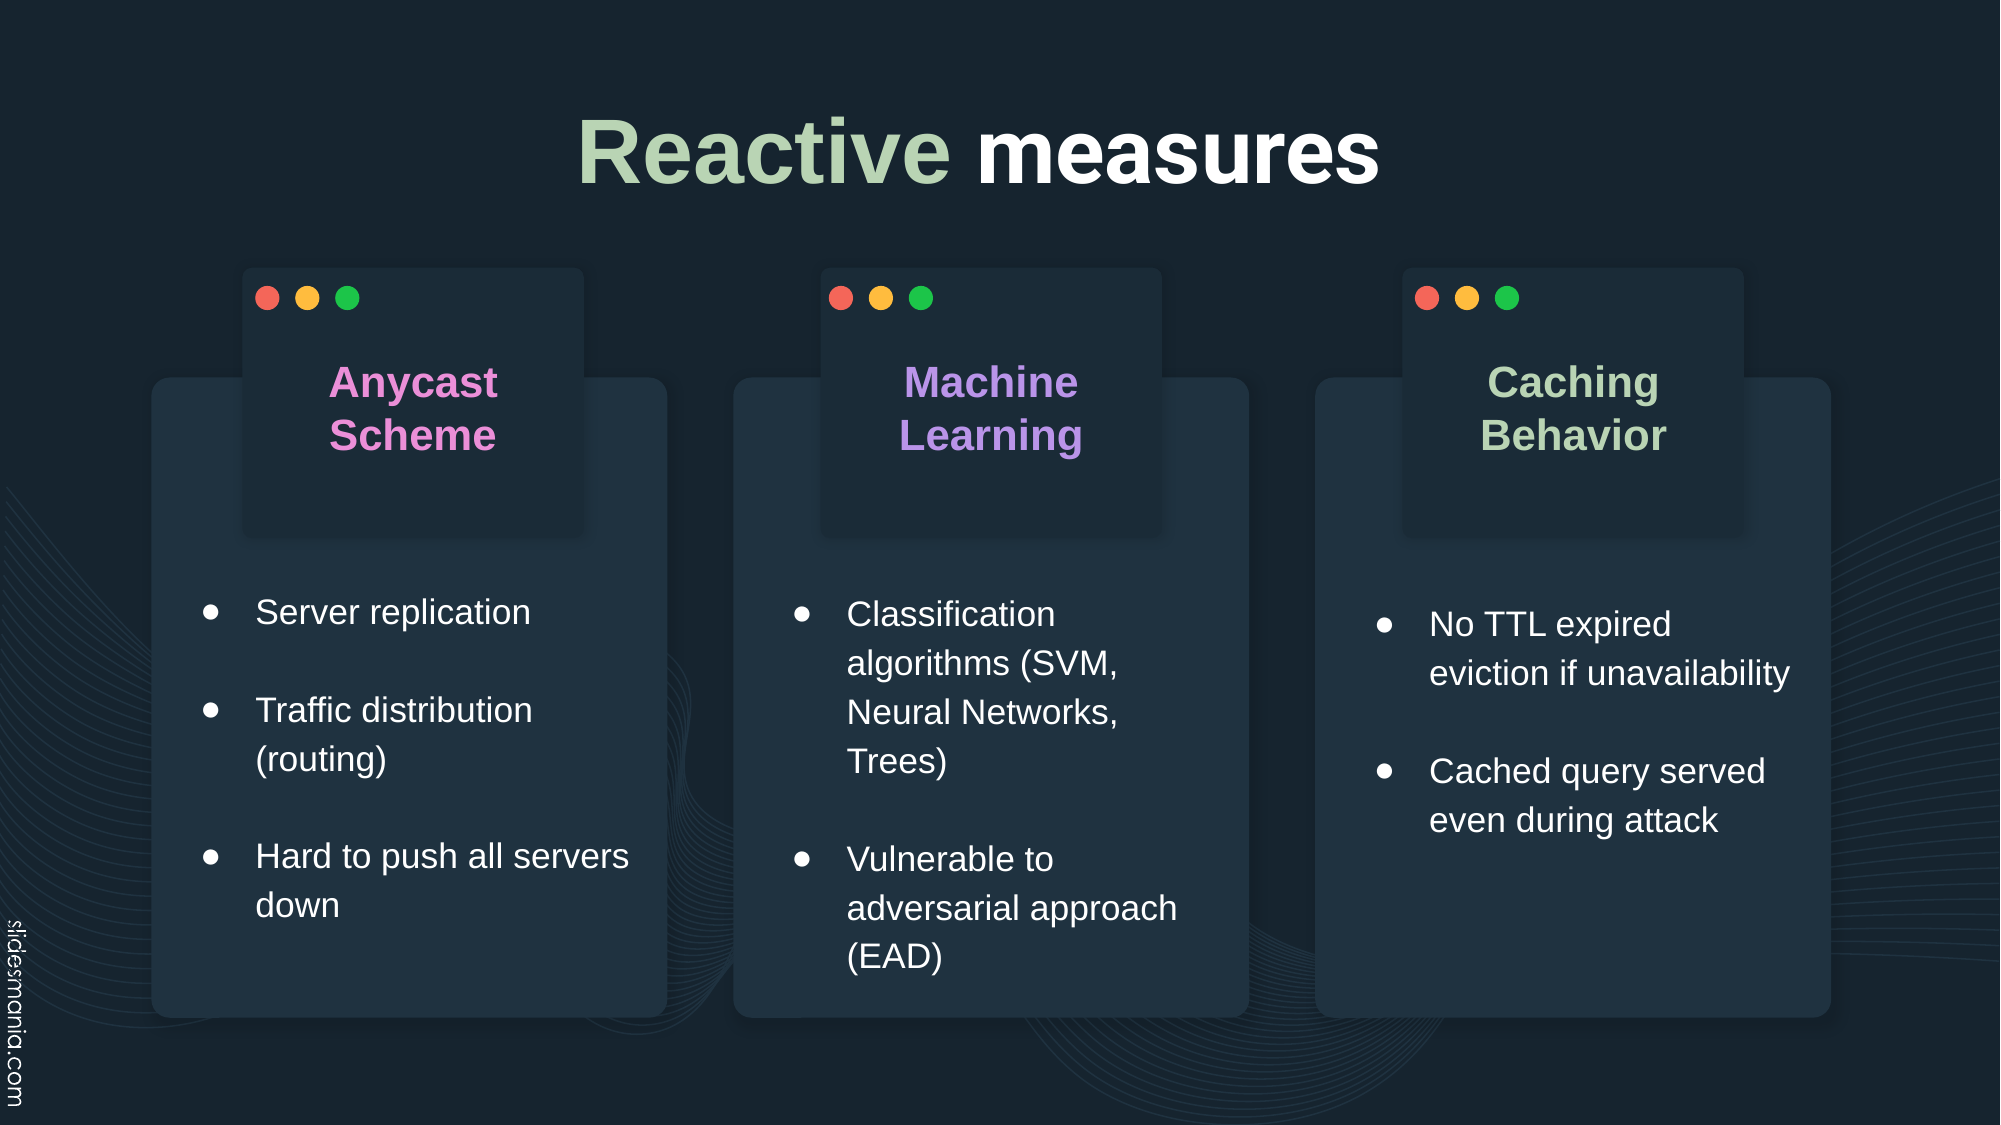

Reactive measures
Machine Learning
Caching Behavior
Anycast Scheme
Server replication

Traffic distribution (routing)

Hard to push all servers down
Classification algorithms (SVM, Neural Networks, Trees)

Vulnerable to adversarial approach (EAD)

No TTL expired eviction if unavailability

Cached query served even during attack